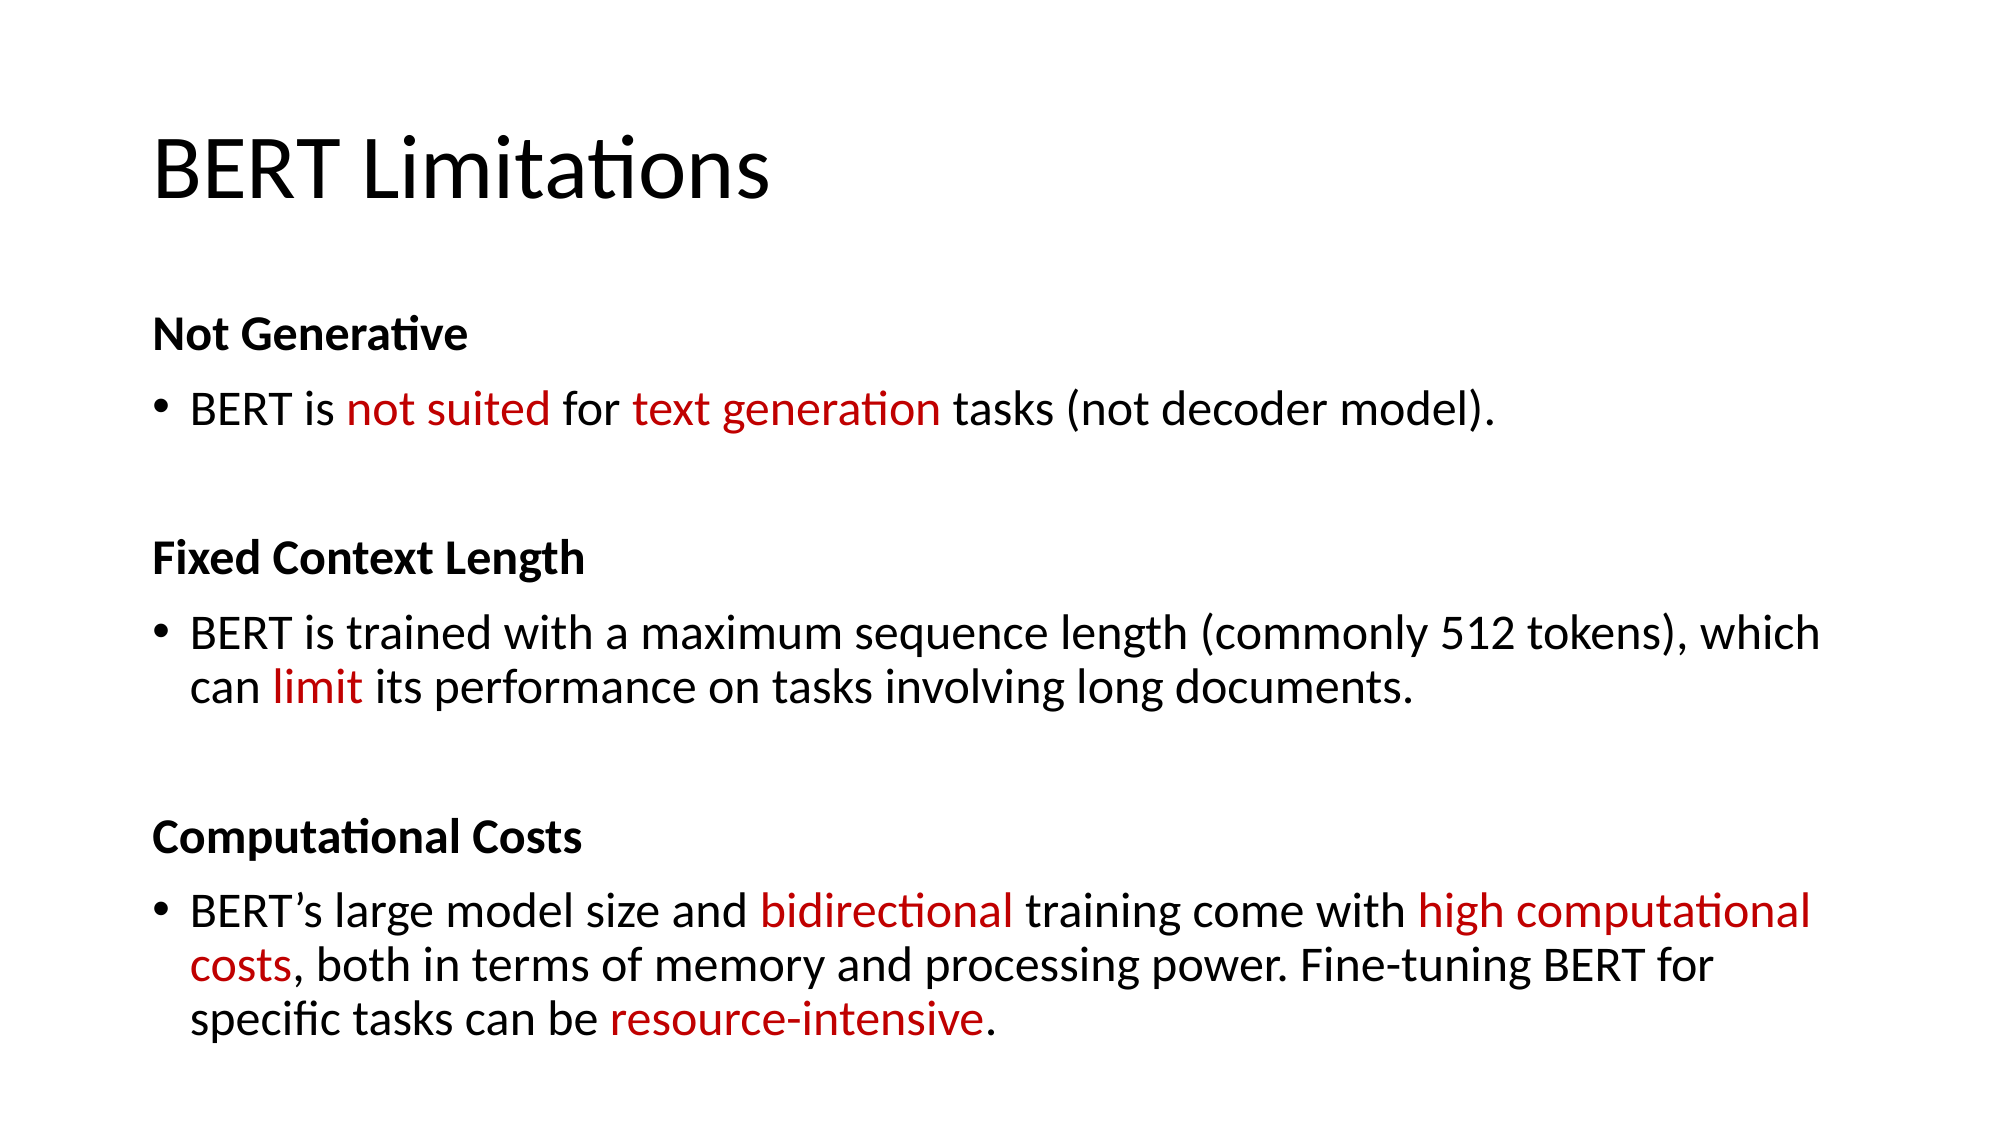

# BERT Limitations
Not Generative
BERT is not suited for text generation tasks (not decoder model).

Fixed Context Length
BERT is trained with a maximum sequence length (commonly 512 tokens), which can limit its performance on tasks involving long documents.

Computational Costs
BERT’s large model size and bidirectional training come with high computational costs, both in terms of memory and processing power. Fine-tuning BERT for specific tasks can be resource-intensive.